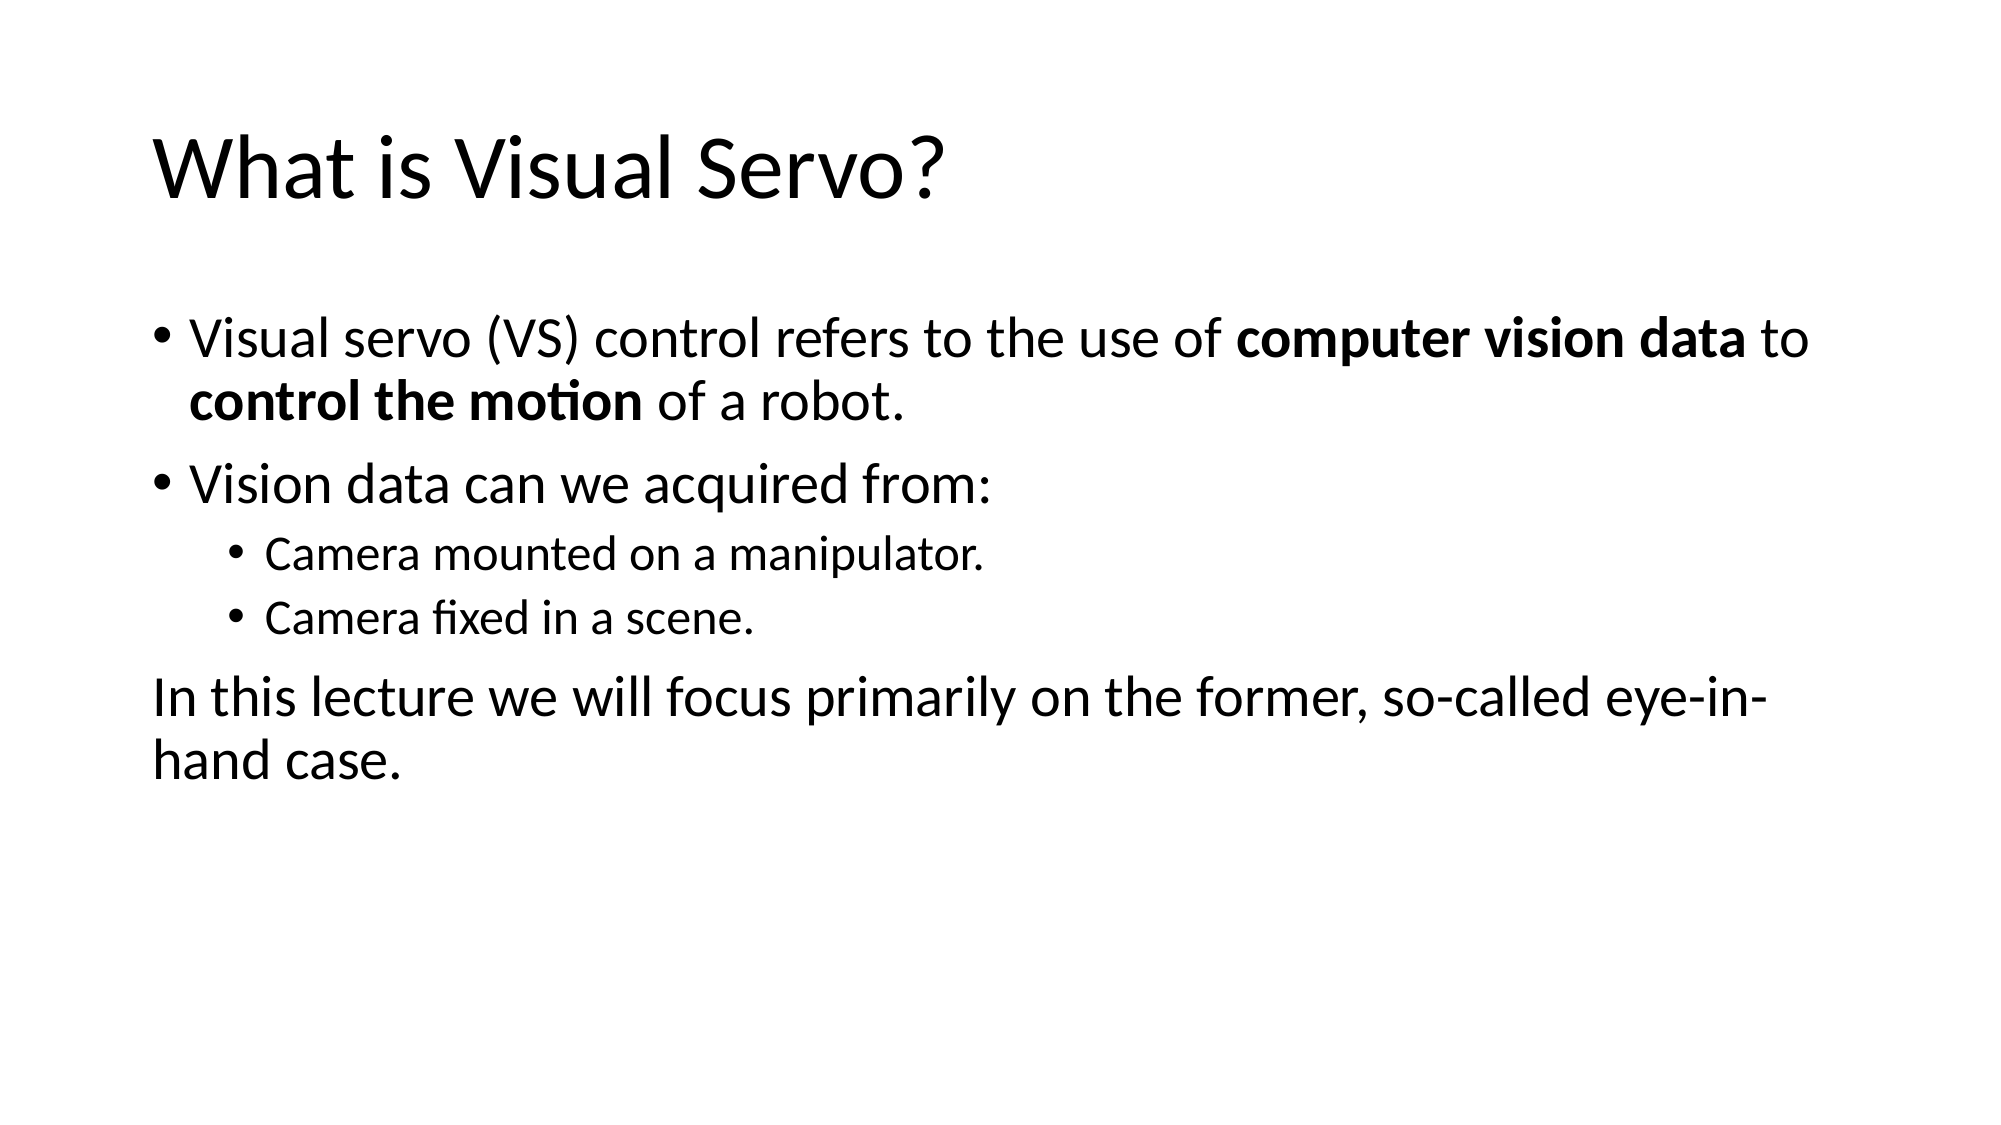

# What is Visual Servo?
Visual servo (VS) control refers to the use of computer vision data to control the motion of a robot.
Vision data can we acquired from:
Camera mounted on a manipulator.
Camera fixed in a scene.
In this lecture we will focus primarily on the former, so-called eye-in-hand case.